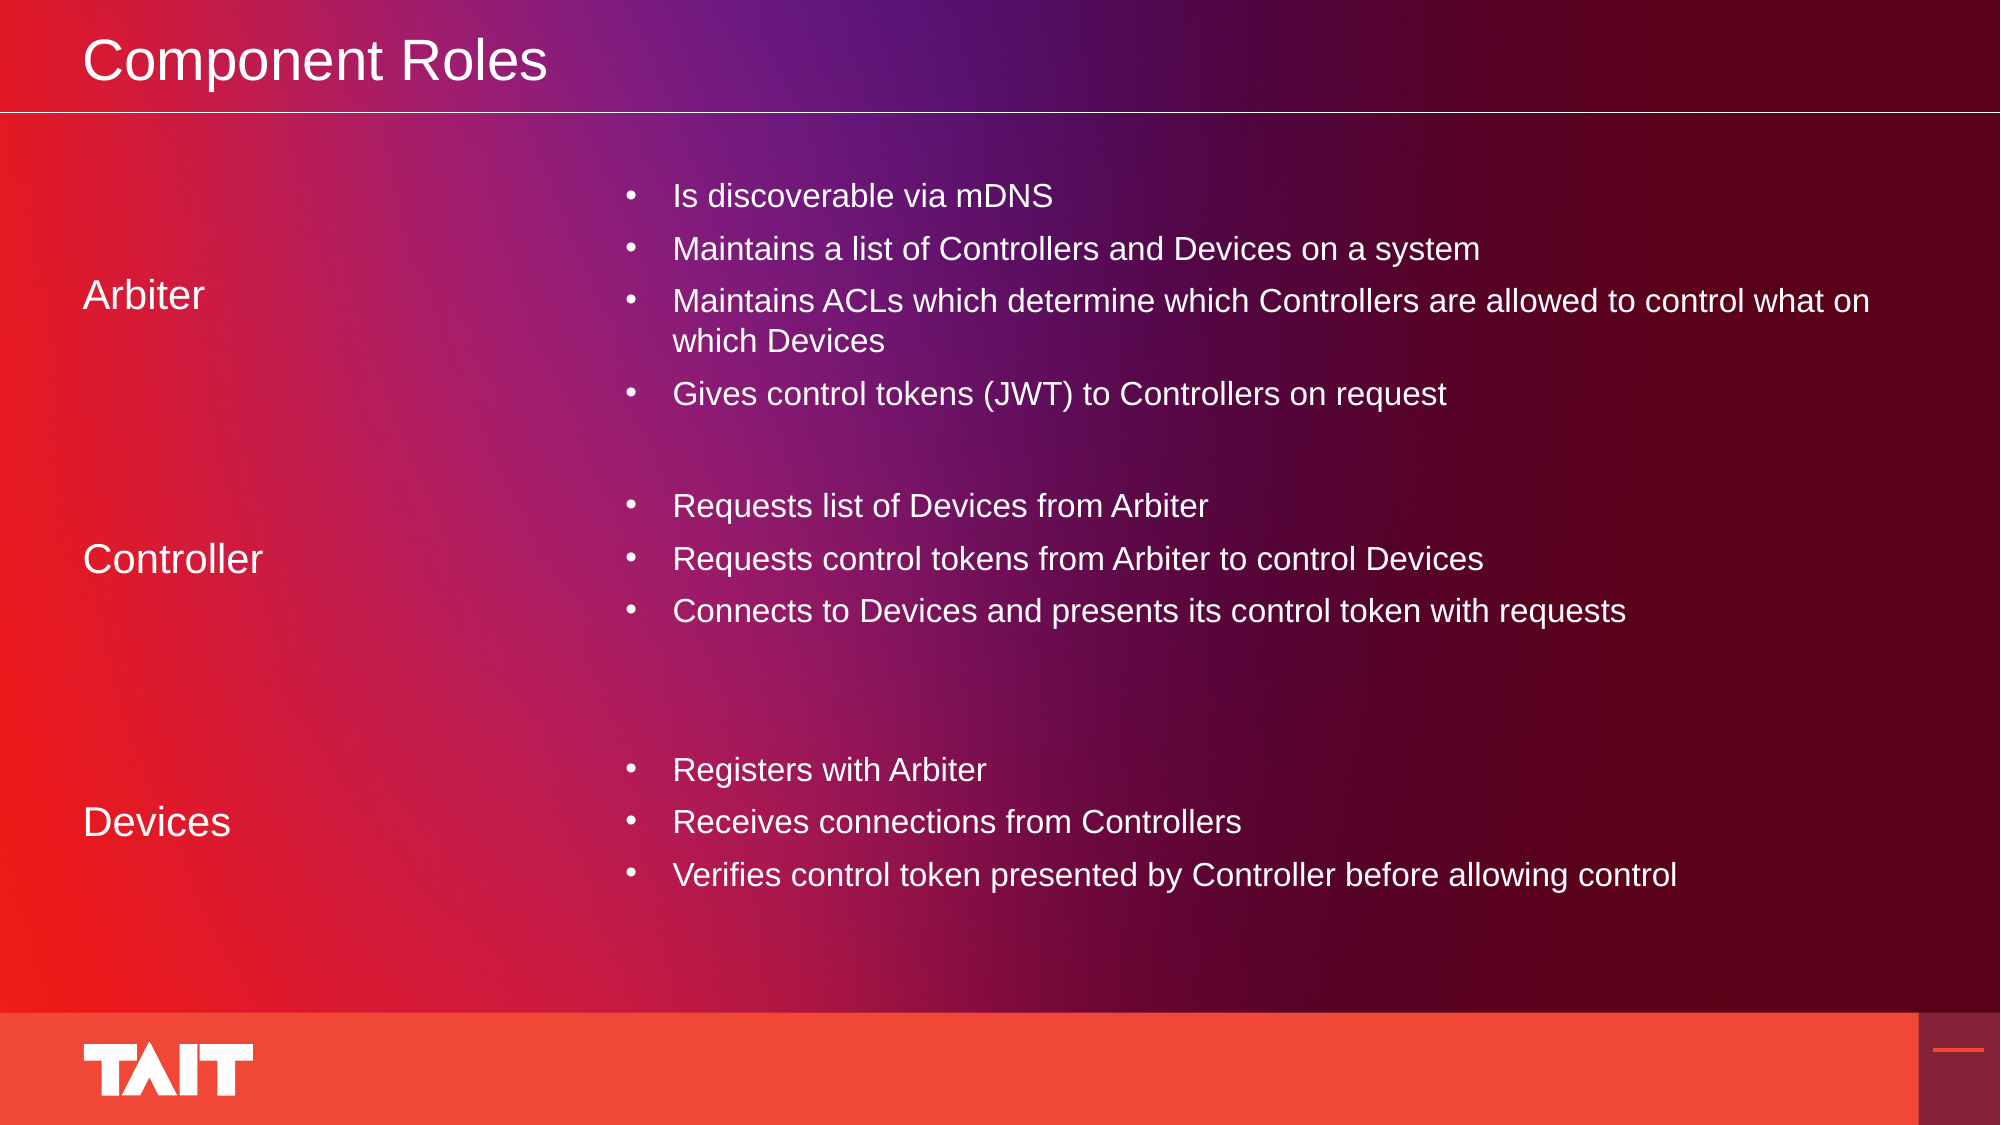

# Component Roles
Arbiter
Is discoverable via mDNS
Maintains a list of Controllers and Devices on a system
Maintains ACLs which determine which Controllers are allowed to control what on which Devices
Gives control tokens (JWT) to Controllers on request
Controller
Requests list of Devices from Arbiter
Requests control tokens from Arbiter to control Devices
Connects to Devices and presents its control token with requests
Devices
Registers with Arbiter
Receives connections from Controllers
Verifies control token presented by Controller before allowing control